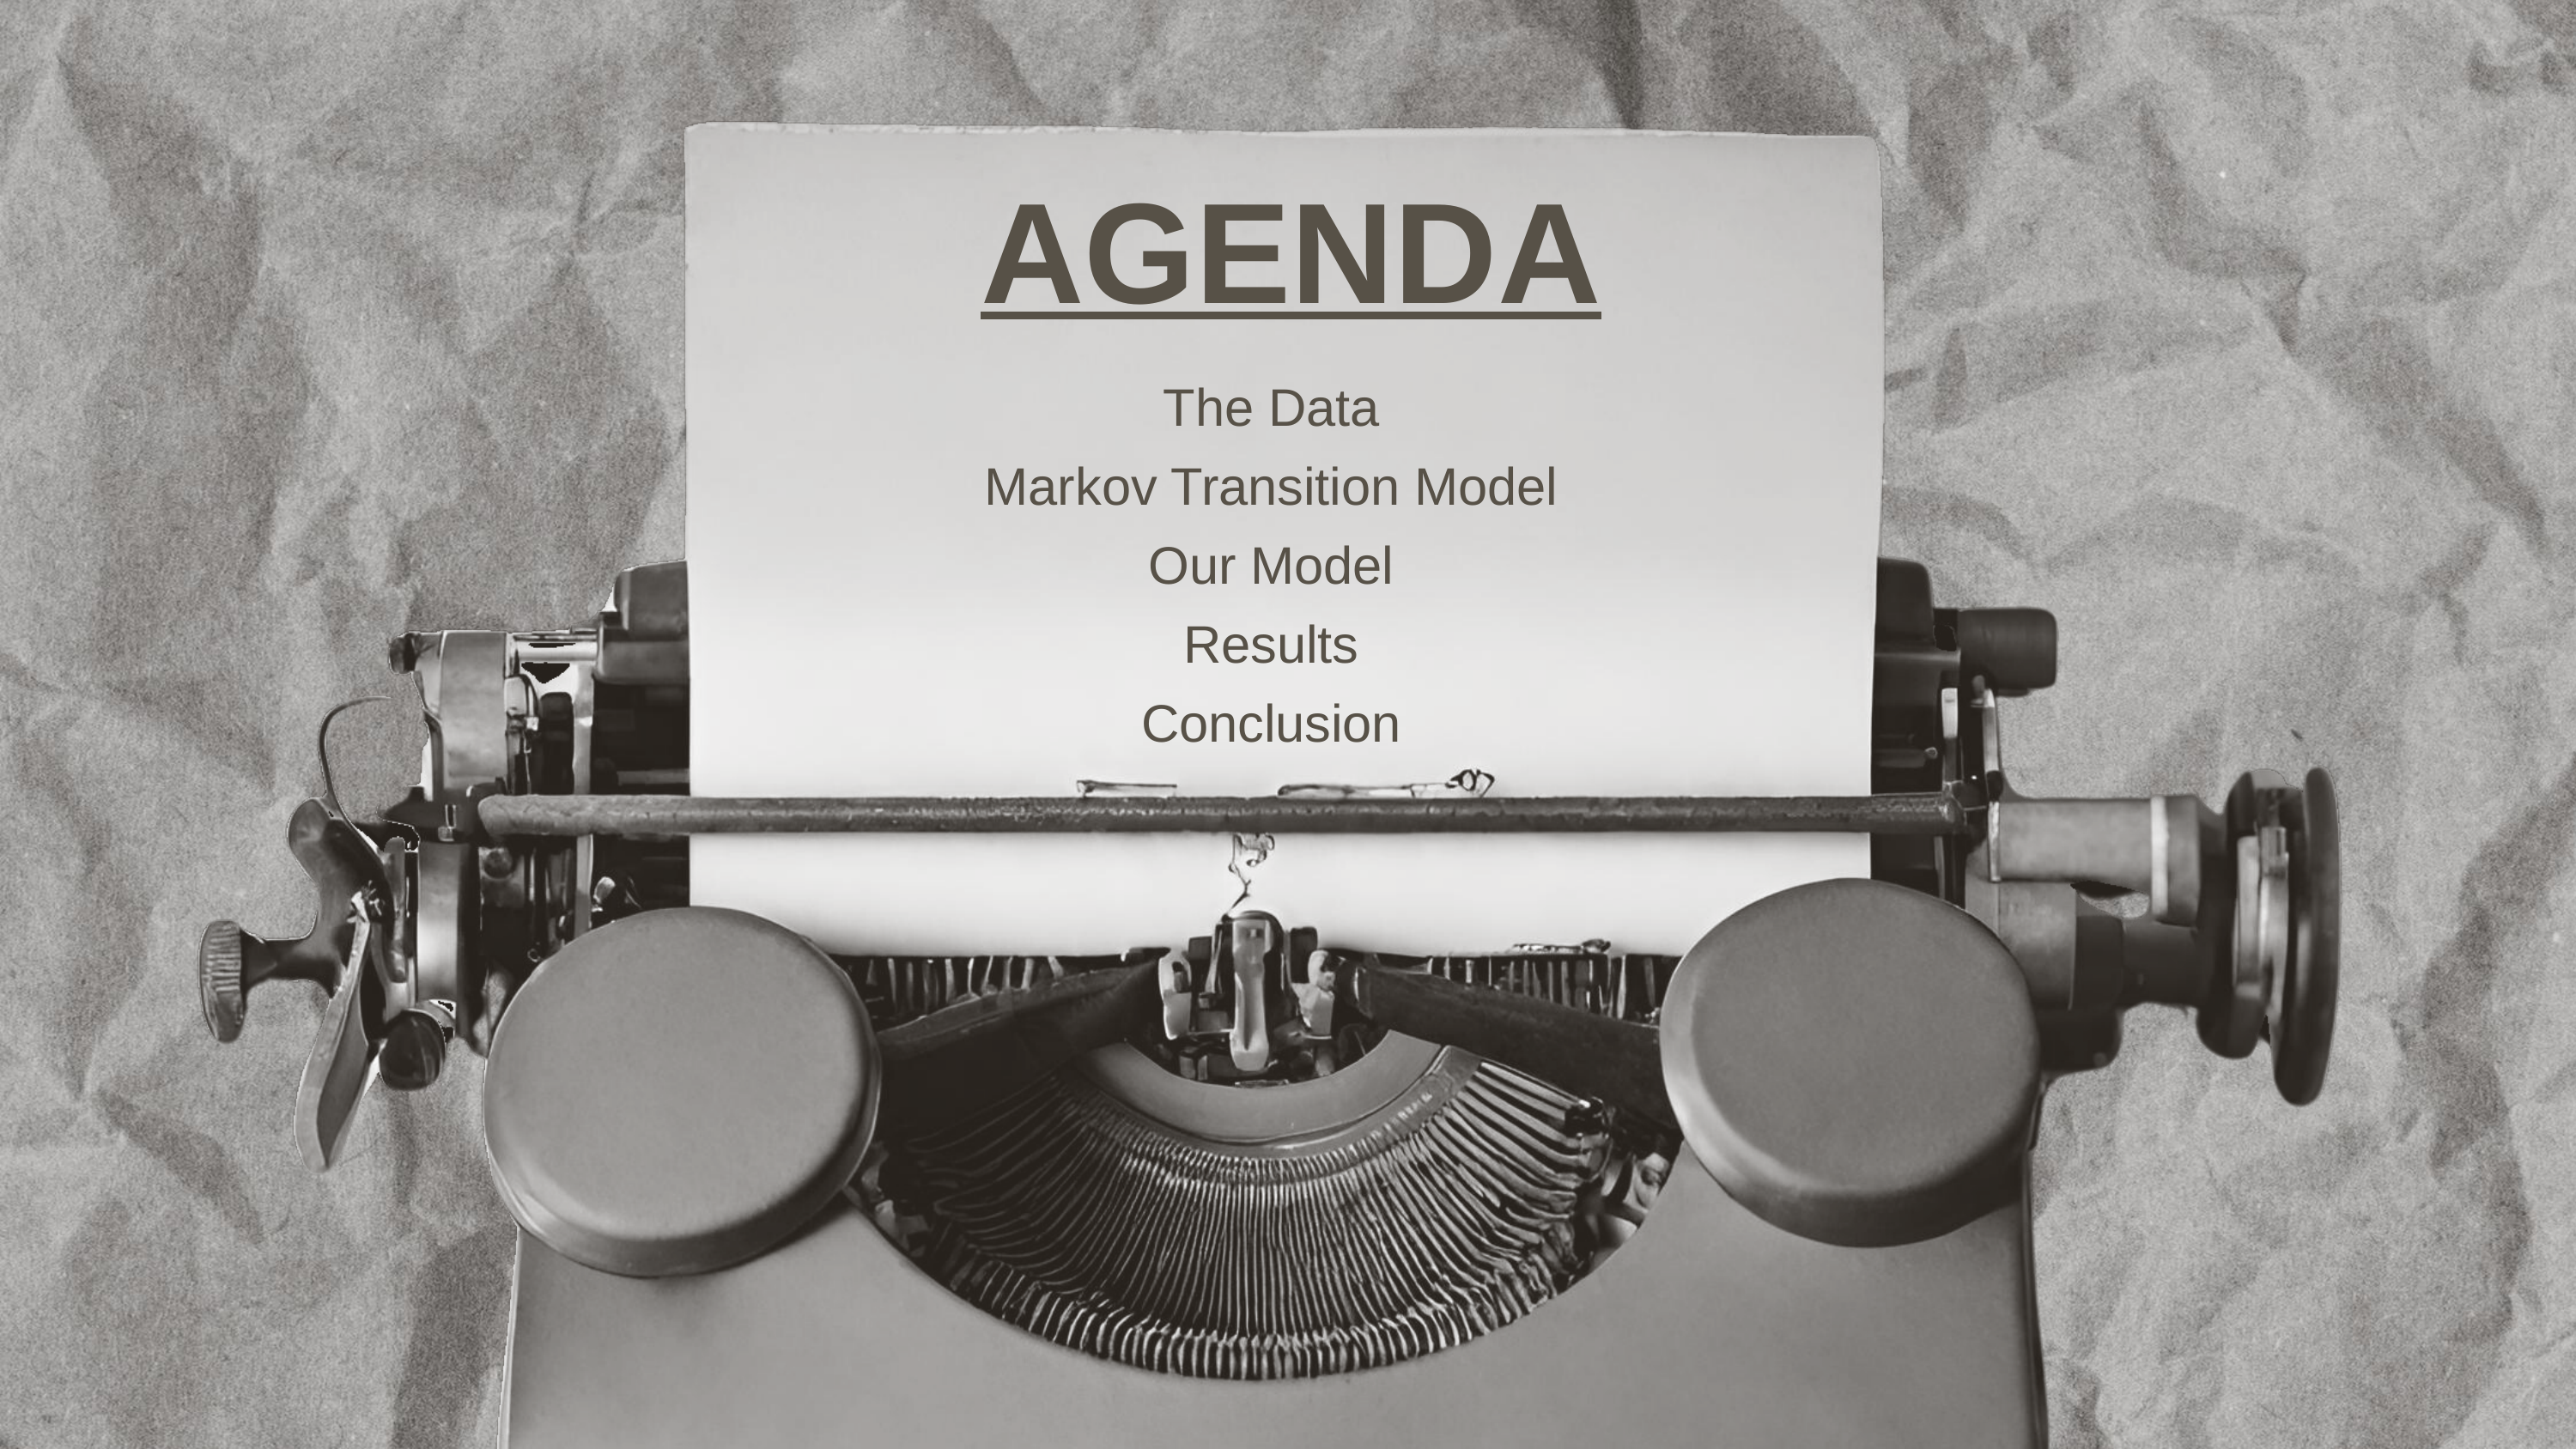

AGENDA

The Data
Markov Transition Model
Our Model
Results
Conclusion